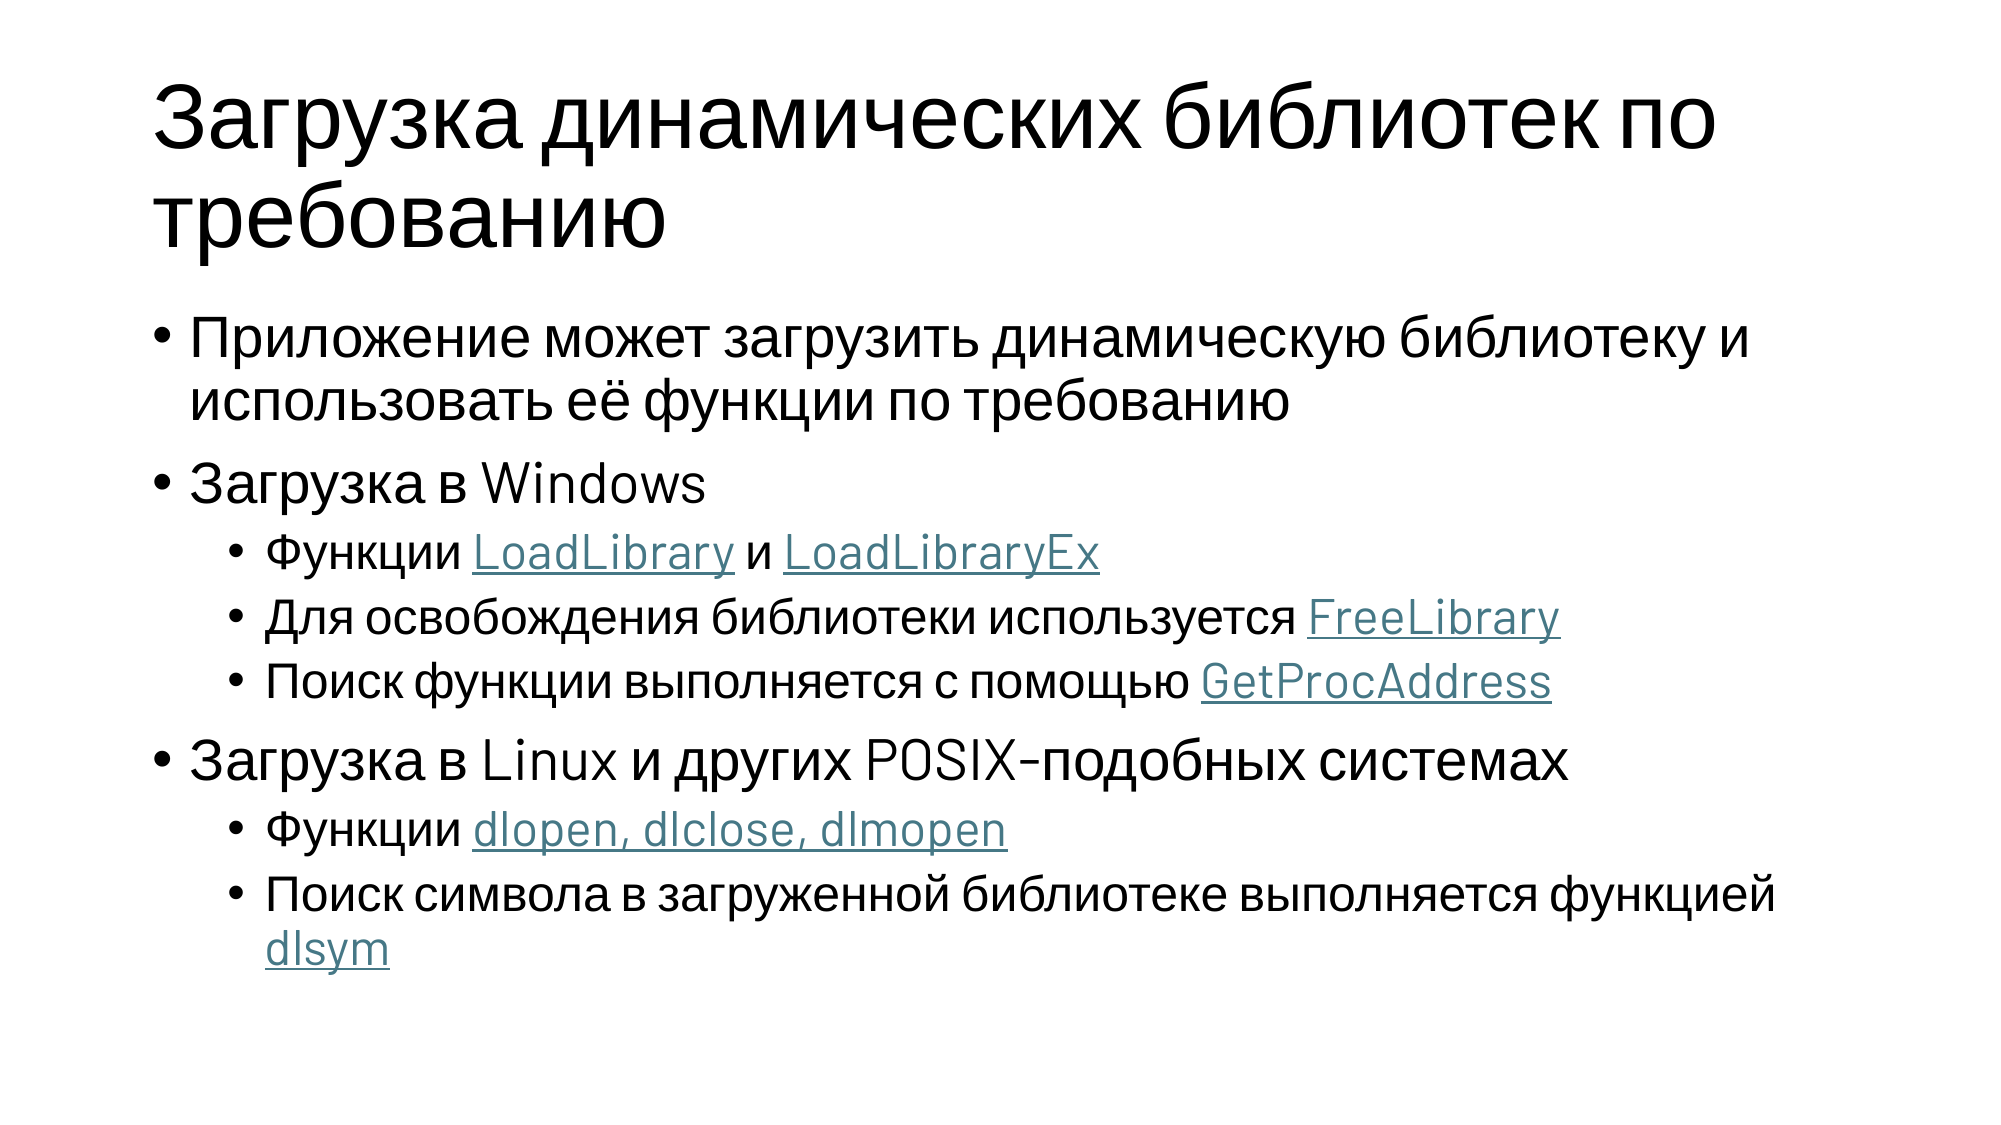

# Загрузка динамических библиотек по требованию
Приложение может загрузить динамическую библиотеку и использовать её функции по требованию
Загрузка в Windows
Функции LoadLibrary и LoadLibraryEx
Для освобождения библиотеки используется FreeLibrary
Поиск функции выполняется с помощью GetProcAddress
Загрузка в Linux и других POSIX-подобных системах
Функции dlopen, dlclose, dlmopen
Поиск символа в загруженной библиотеке выполняется функцией dlsym